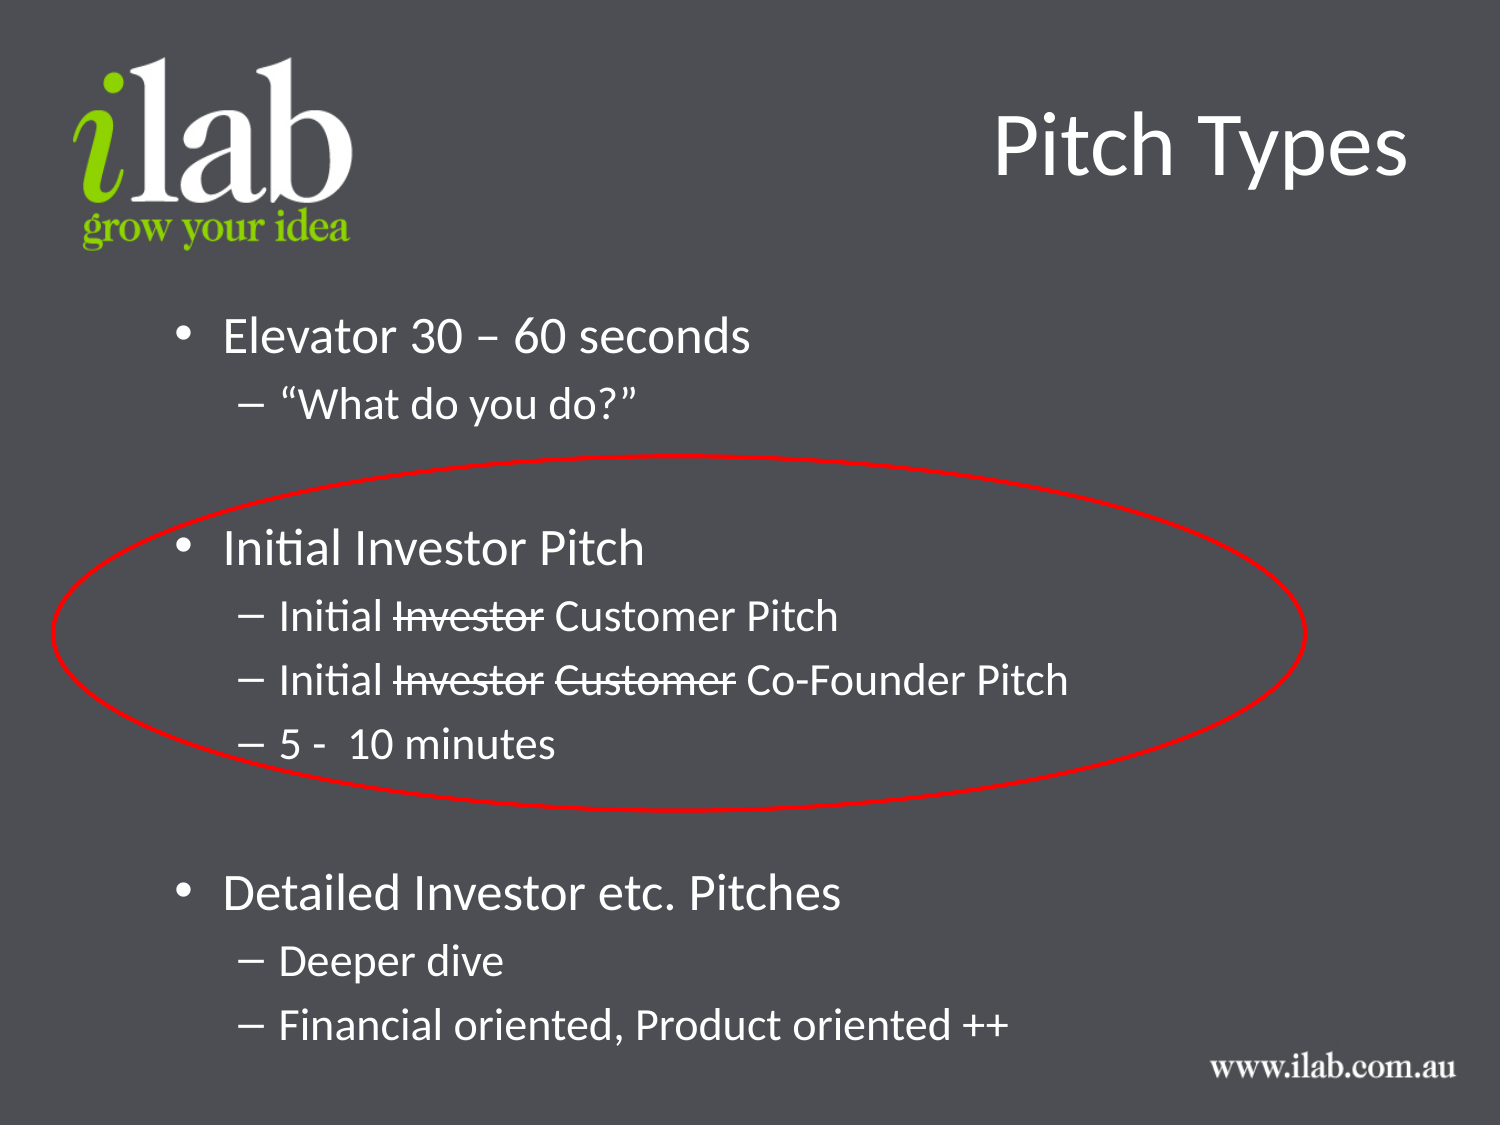

# Pitch Types

Elevator 30 – 60 seconds
“What do you do?”

Initial Investor Pitch
Initial Investor Customer Pitch
Initial Investor Customer Co-Founder Pitch
5 -  10 minutes

Detailed Investor etc. Pitches
Deeper dive
Financial oriented, Product oriented ++